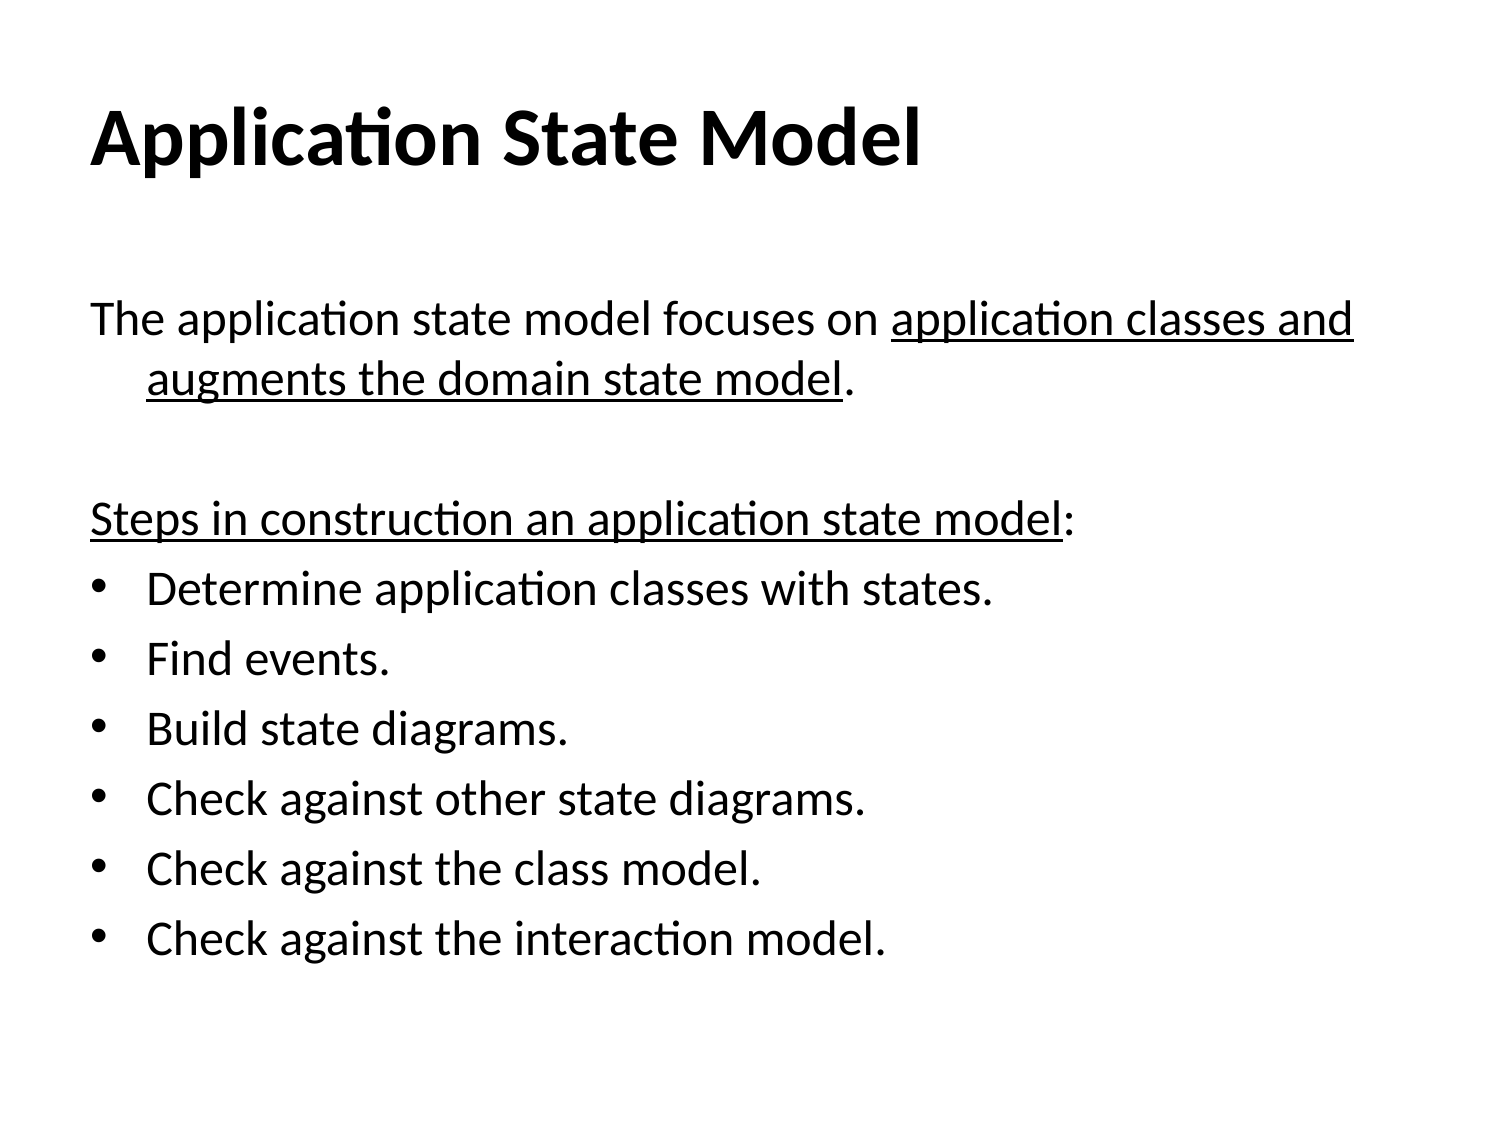

Application State Model

The application state model focuses on application classes and augments the domain state model.

Steps in construction an application state model:
Determine application classes with states.
Find events.
Build state diagrams.
Check against other state diagrams.
Check against the class model.
Check against the interaction model.